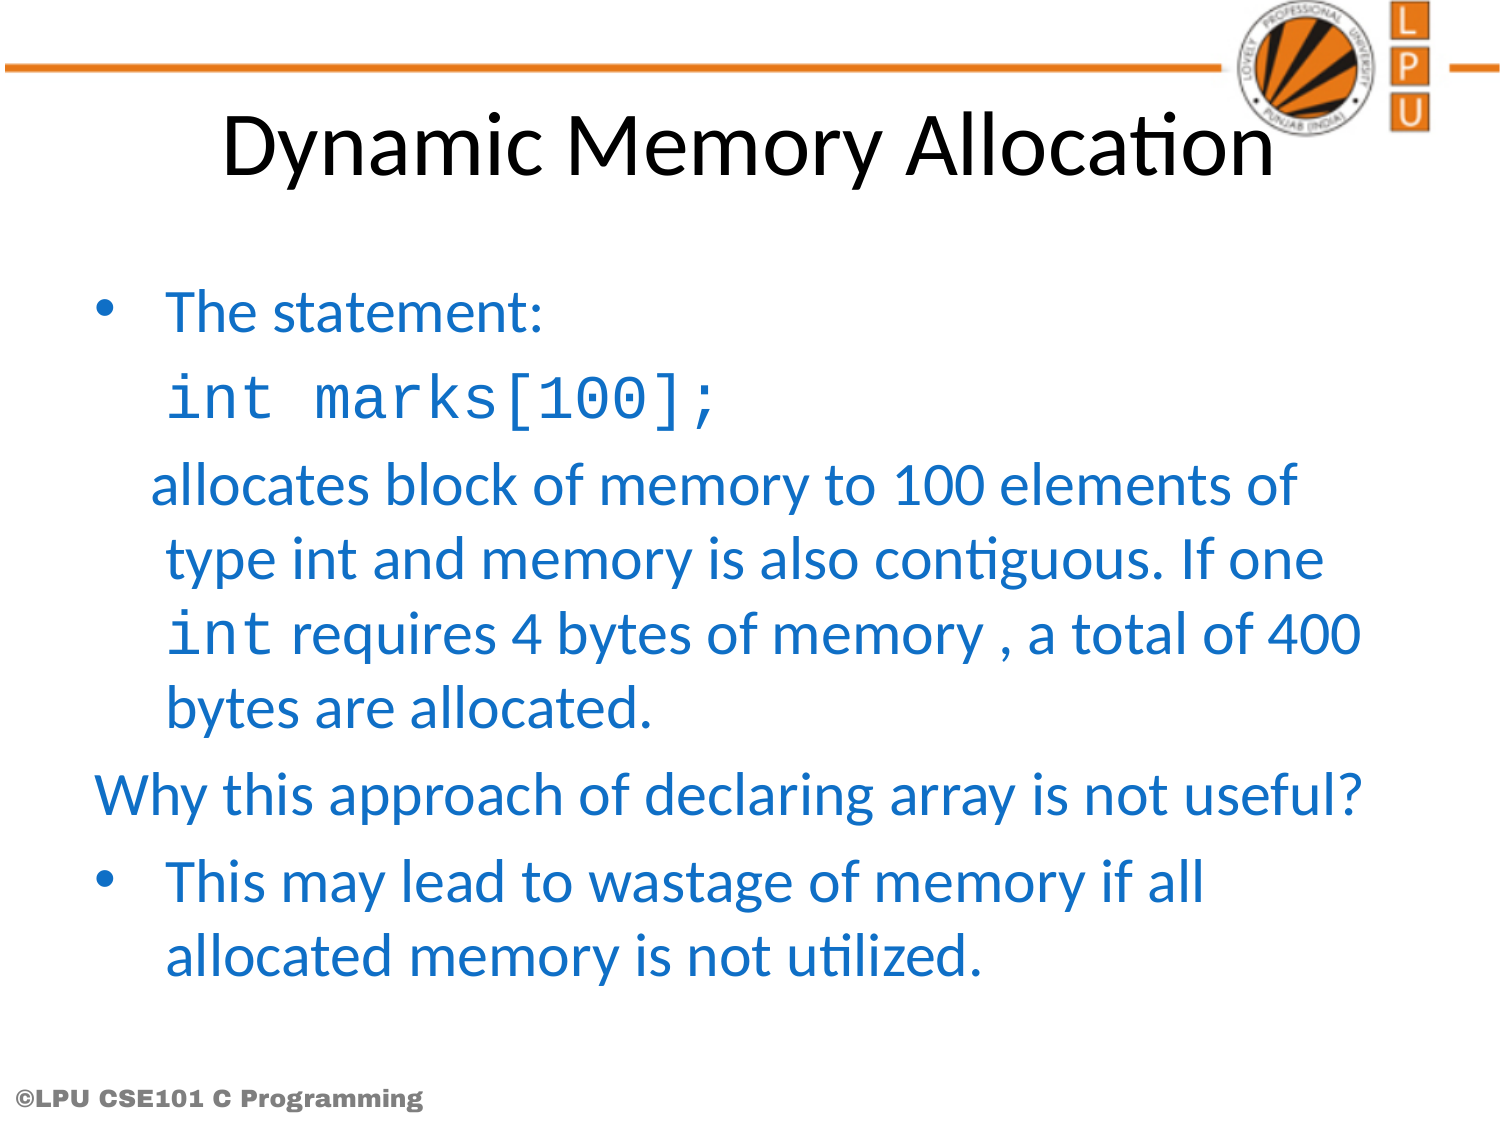

# Dynamic Memory Allocation
The statement:
			int marks[100];
    allocates block of memory to 100 elements of type int and memory is also contiguous. If one int requires 4 bytes of memory , a total of 400 bytes are allocated.
Why this approach of declaring array is not useful?
This may lead to wastage of memory if all allocated memory is not utilized.